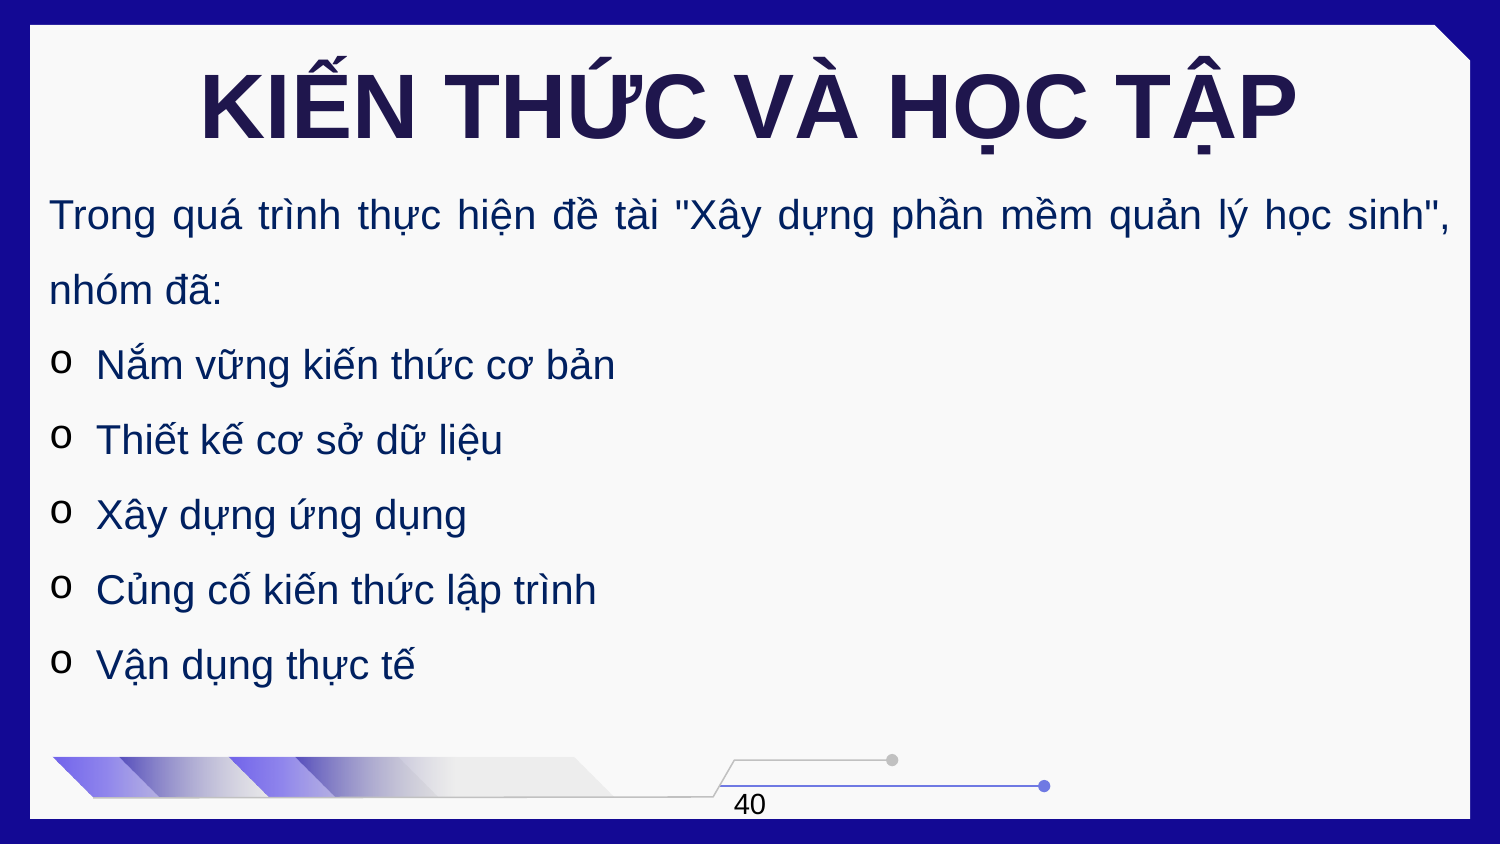

KẾT LUẬN
06
KIẾN THỨC VÀ HỌC TẬP
Hoàn thiện các chức năng cơ bản của một phần mềm quản lý.
Thống kê.
Giao diện.
Phân quyền, bảo mật.
Trong quá trình thực hiện đề tài "Xây dựng phần mềm quản lý học sinh", nhóm đã:
Nắm vững kiến thức cơ bản
Thiết kế cơ sở dữ liệu
Xây dựng ứng dụng
Củng cố kiến thức lập trình
Vận dụng thực tế

40